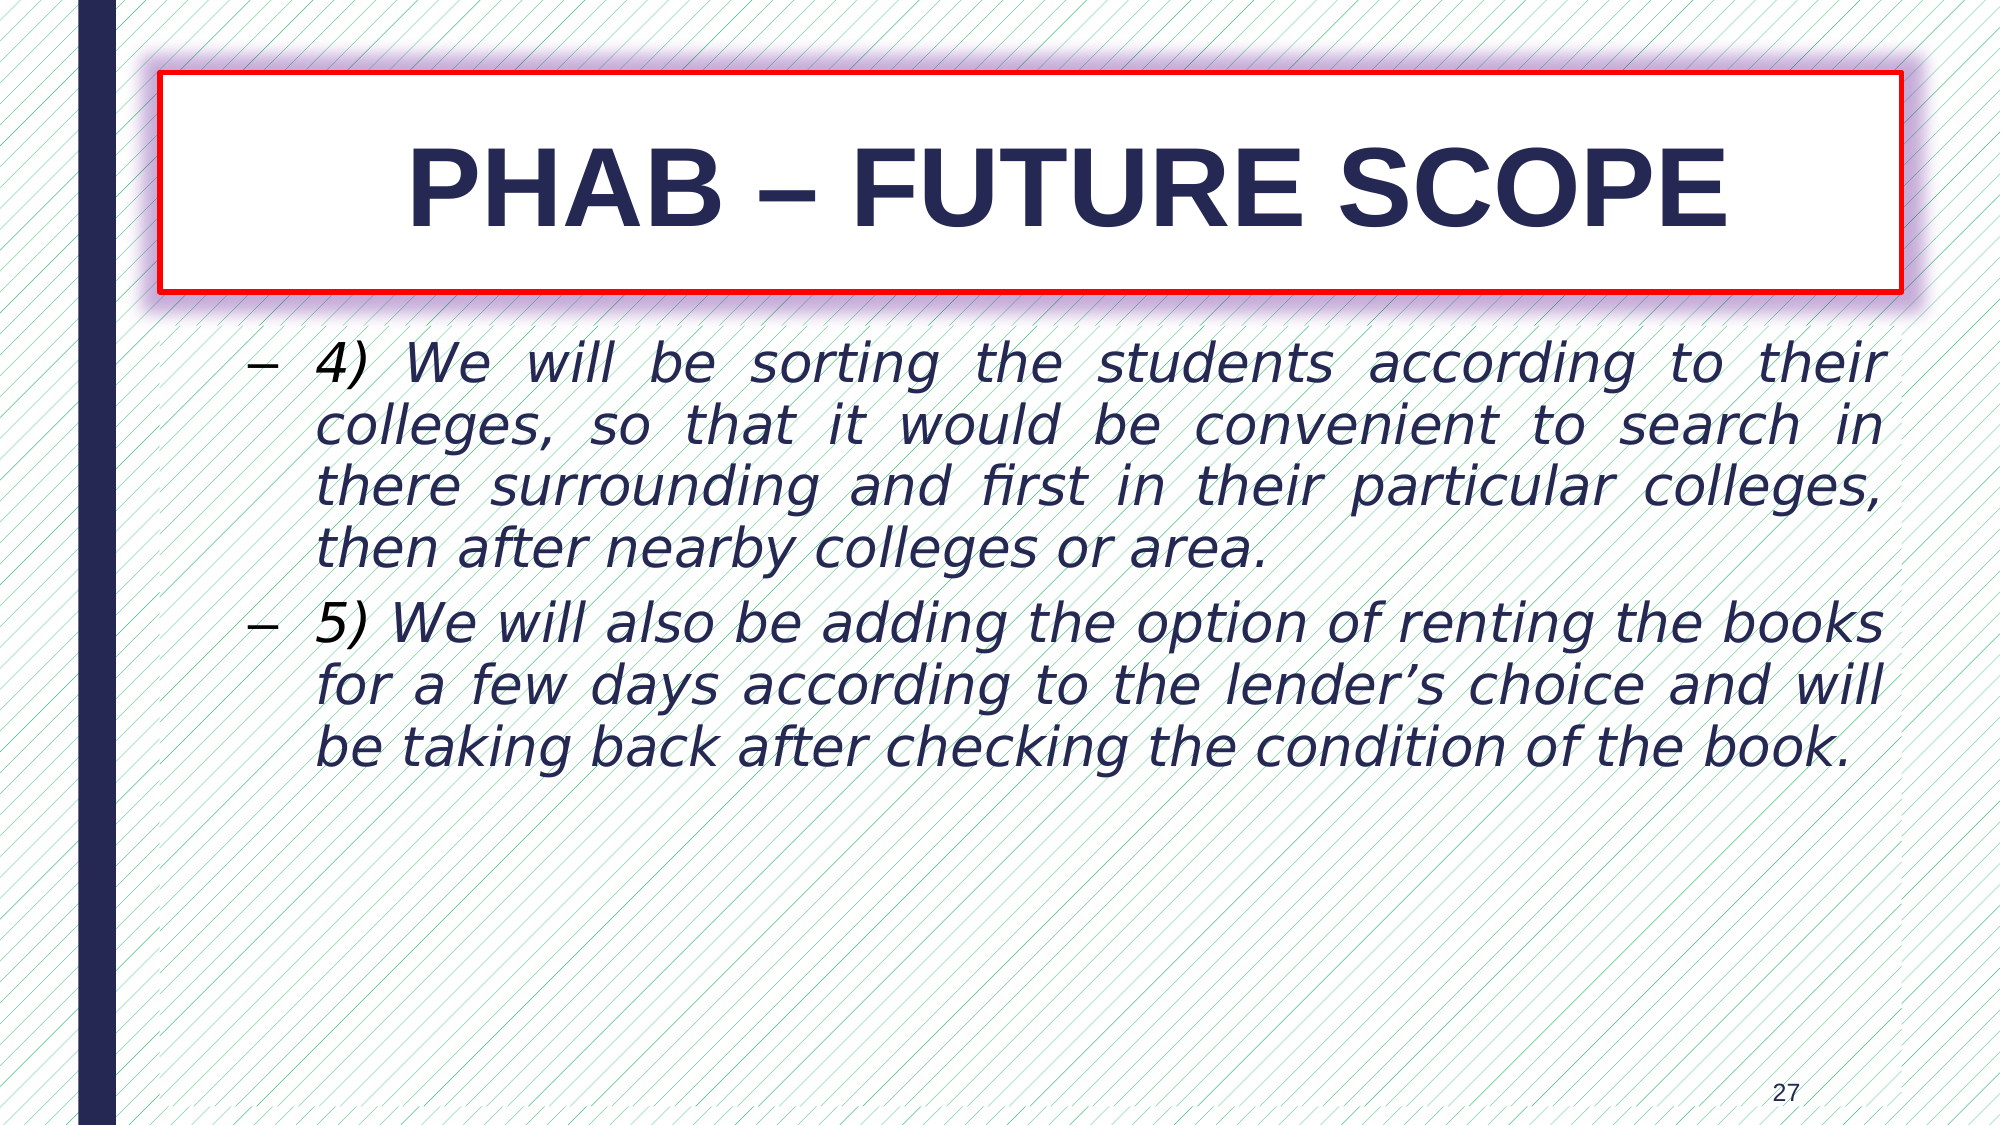

PHAB – FUTURE SCOPE
4) We will be sorting the students according to their colleges, so that it would be convenient to search in there surrounding and first in their particular colleges, then after nearby colleges or area.
5) We will also be adding the option of renting the books for a few days according to the lender’s choice and will be taking back after checking the condition of the book.

27